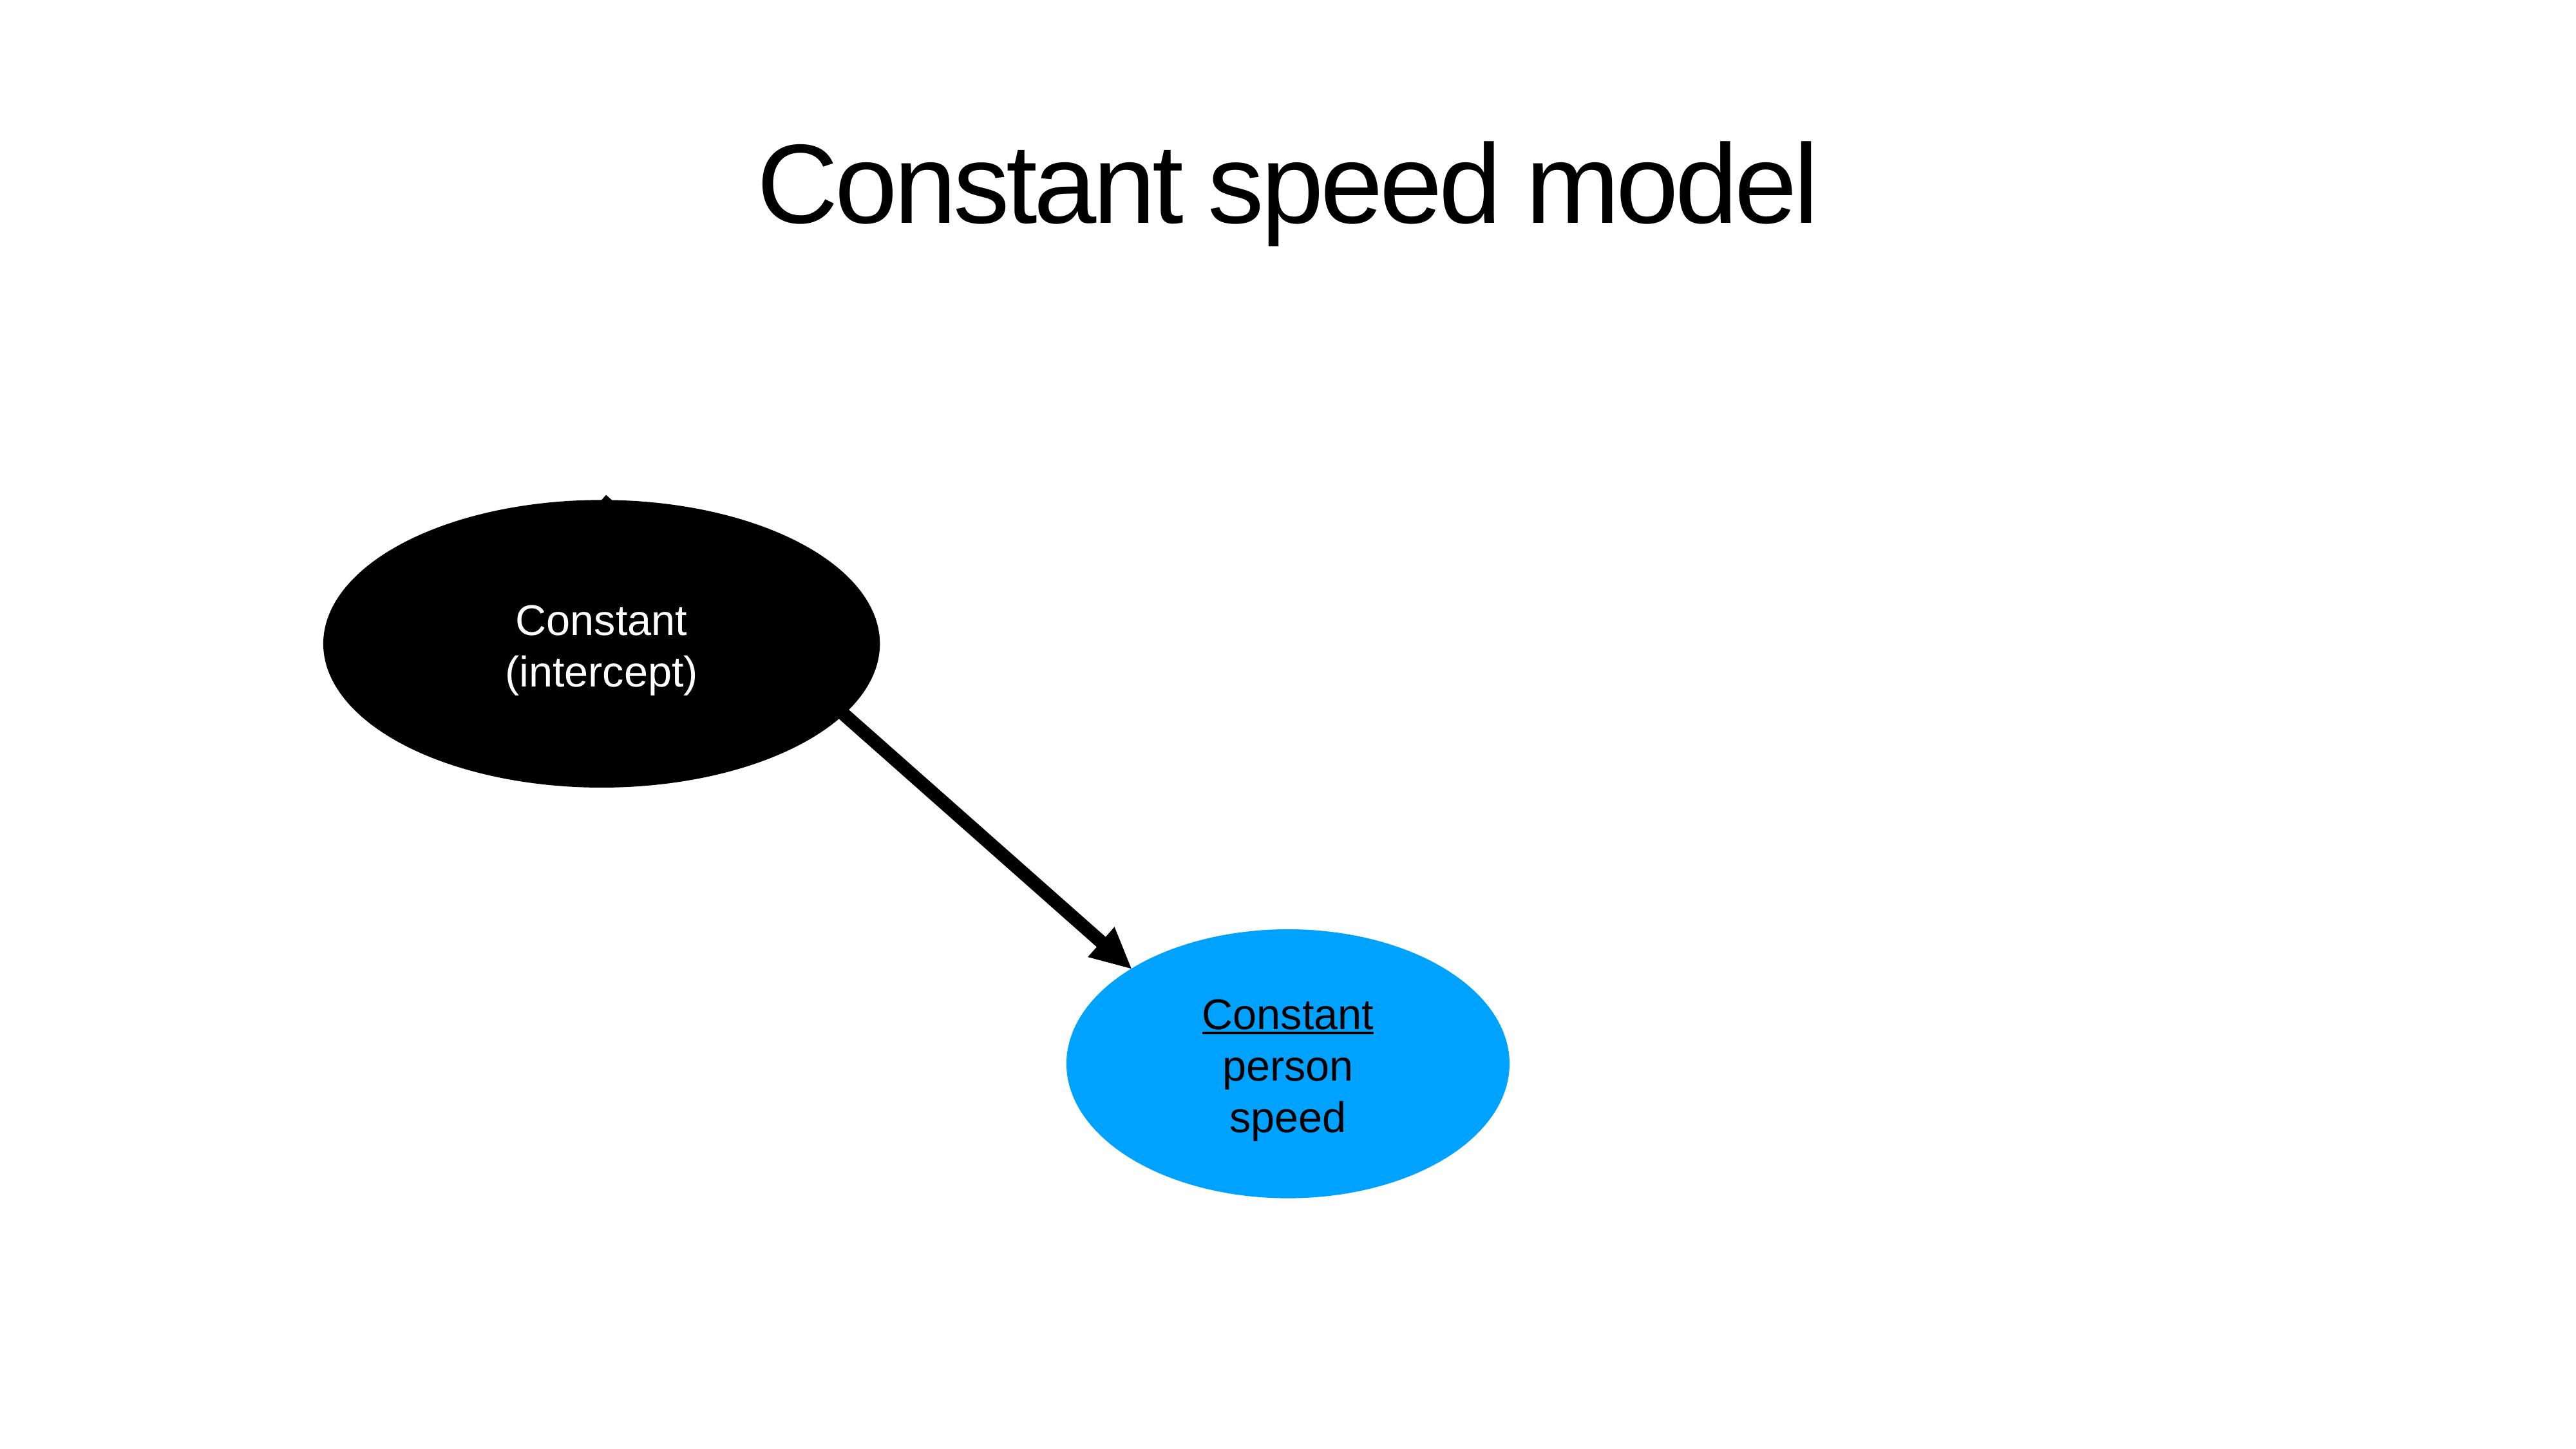

# Constant speed model
Constant
(intercept)
Constant
person
speed